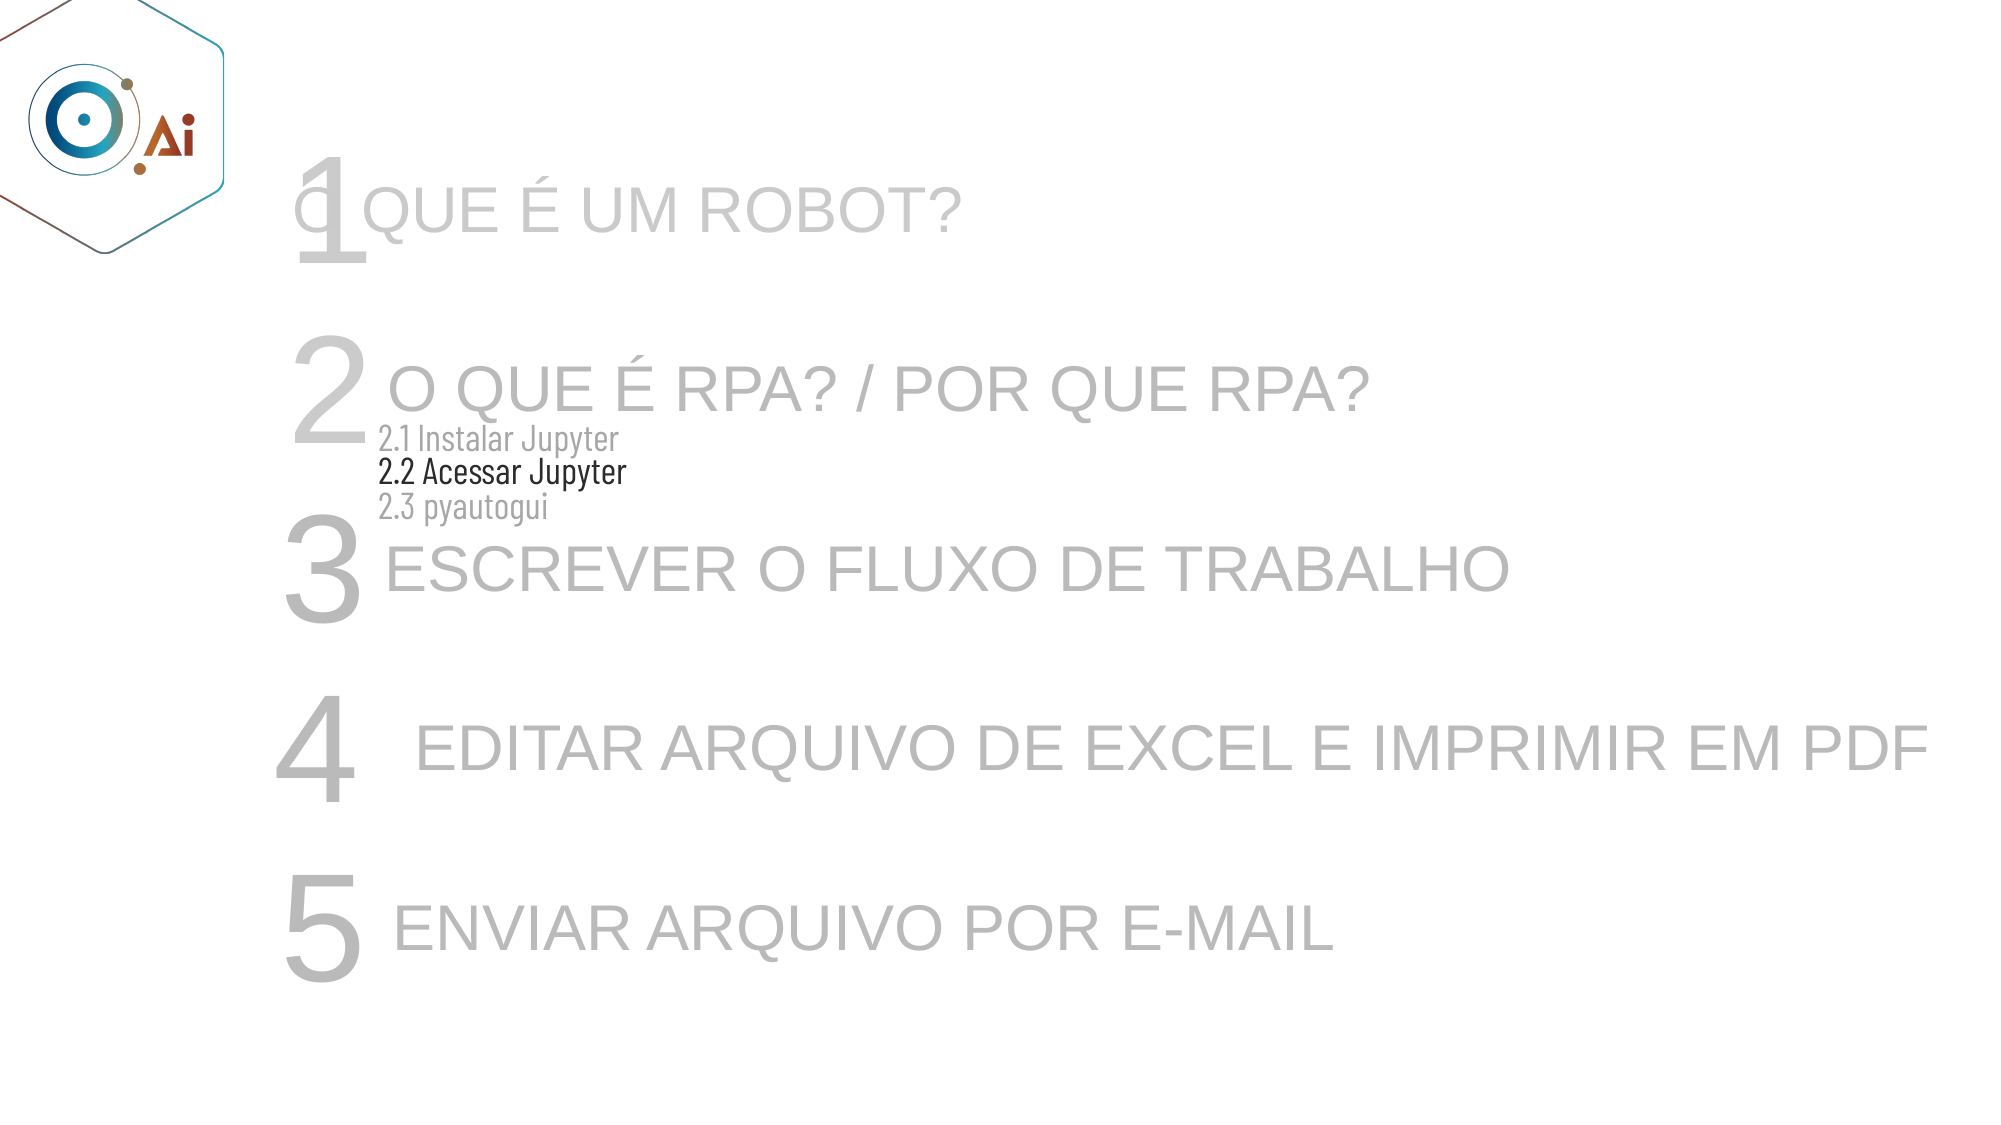

1
O QUE É UM ROBOT?
2
O QUE É RPA? / POR QUE RPA?
2.1 Instalar Jupyter
2.2 Acessar Jupyter
3
2.3 pyautogui
ESCREVER O FLUXO DE TRABALHO
4
EDITAR ARQUIVO DE EXCEL E IMPRIMIR EM PDF
5
ENVIAR ARQUIVO POR E-MAIL